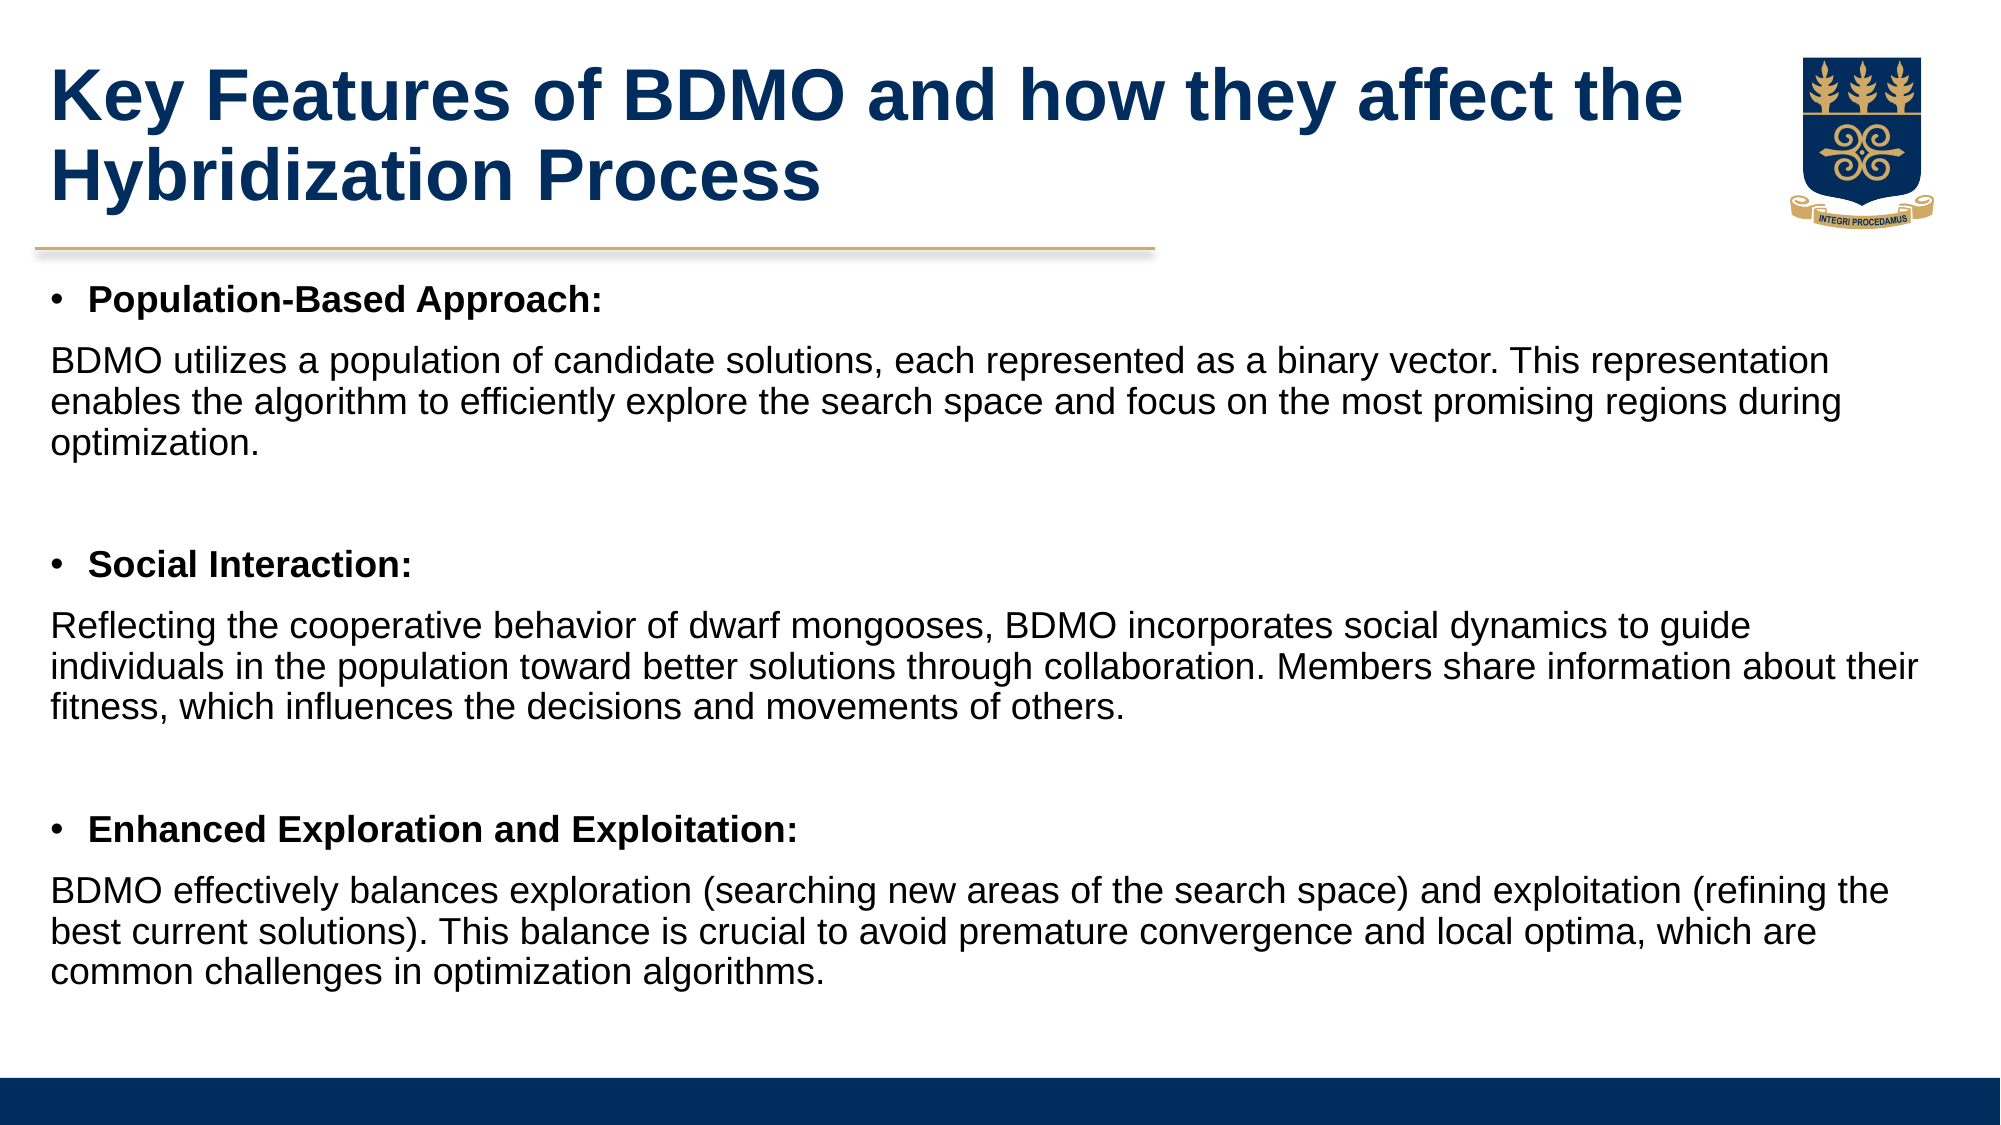

# Key Features of BDMO and how they affect the Hybridization Process
Population-Based Approach:
BDMO utilizes a population of candidate solutions, each represented as a binary vector. This representation enables the algorithm to efficiently explore the search space and focus on the most promising regions during optimization.

Social Interaction:
Reflecting the cooperative behavior of dwarf mongooses, BDMO incorporates social dynamics to guide individuals in the population toward better solutions through collaboration. Members share information about their fitness, which influences the decisions and movements of others.

Enhanced Exploration and Exploitation:
BDMO effectively balances exploration (searching new areas of the search space) and exploitation (refining the best current solutions). This balance is crucial to avoid premature convergence and local optima, which are common challenges in optimization algorithms.